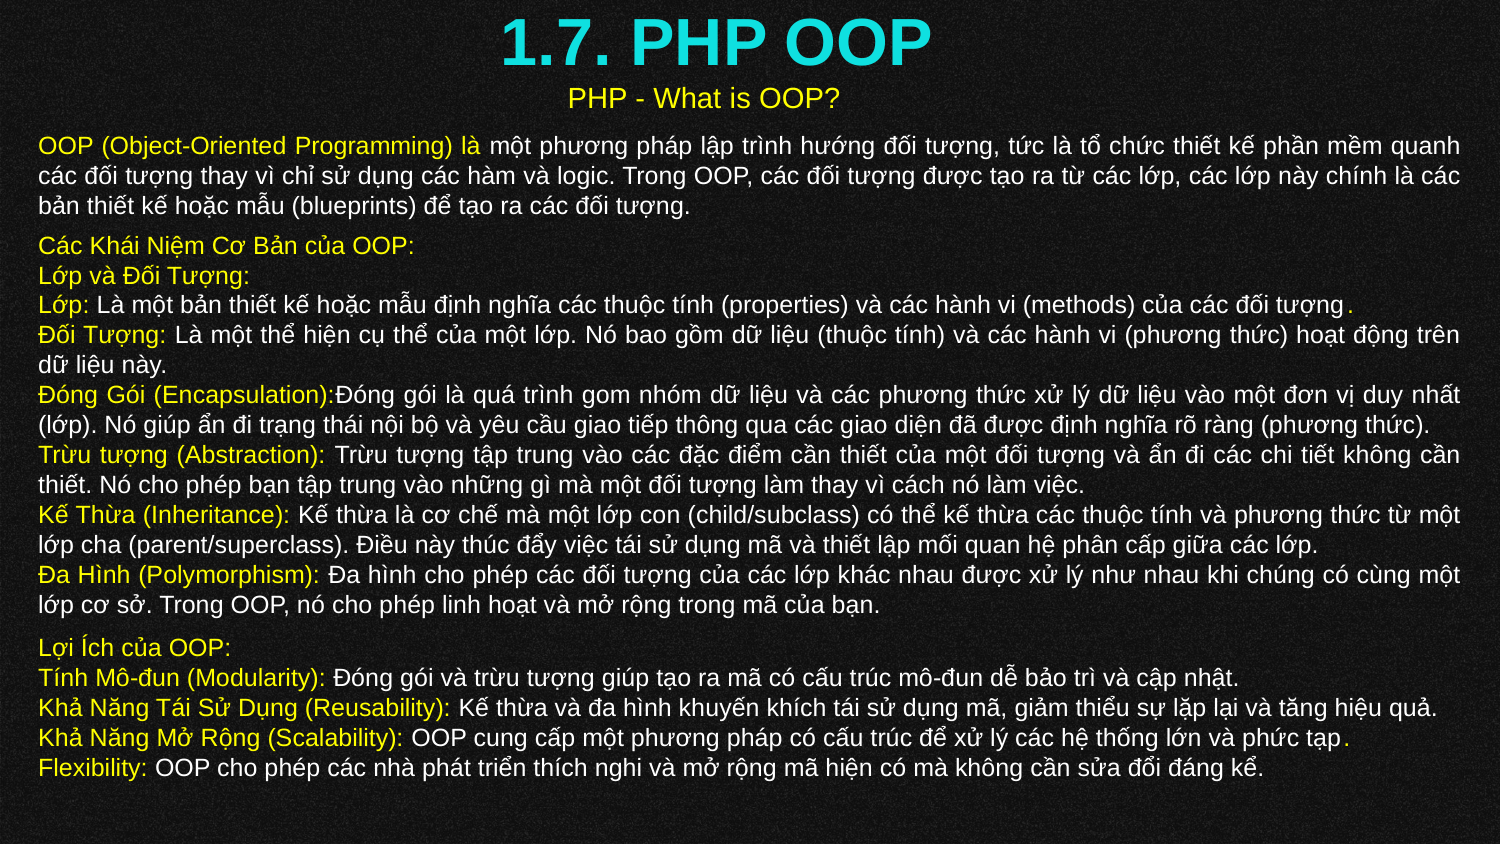

# 1.7. PHP OOP
PHP - What is OOP?
OOP (Object-Oriented Programming) là một phương pháp lập trình hướng đối tượng, tức là tổ chức thiết kế phần mềm quanh các đối tượng thay vì chỉ sử dụng các hàm và logic. Trong OOP, các đối tượng được tạo ra từ các lớp, các lớp này chính là các bản thiết kế hoặc mẫu (blueprints) để tạo ra các đối tượng.
Các Khái Niệm Cơ Bản của OOP:
Lớp và Đối Tượng:
Lớp: Là một bản thiết kế hoặc mẫu định nghĩa các thuộc tính (properties) và các hành vi (methods) của các đối tượng.
Đối Tượng: Là một thể hiện cụ thể của một lớp. Nó bao gồm dữ liệu (thuộc tính) và các hành vi (phương thức) hoạt động trên dữ liệu này.
Đóng Gói (Encapsulation):Đóng gói là quá trình gom nhóm dữ liệu và các phương thức xử lý dữ liệu vào một đơn vị duy nhất (lớp). Nó giúp ẩn đi trạng thái nội bộ và yêu cầu giao tiếp thông qua các giao diện đã được định nghĩa rõ ràng (phương thức).
Trừu tượng (Abstraction): Trừu tượng tập trung vào các đặc điểm cần thiết của một đối tượng và ẩn đi các chi tiết không cần thiết. Nó cho phép bạn tập trung vào những gì mà một đối tượng làm thay vì cách nó làm việc.
Kế Thừa (Inheritance): Kế thừa là cơ chế mà một lớp con (child/subclass) có thể kế thừa các thuộc tính và phương thức từ một lớp cha (parent/superclass). Điều này thúc đẩy việc tái sử dụng mã và thiết lập mối quan hệ phân cấp giữa các lớp.
Đa Hình (Polymorphism): Đa hình cho phép các đối tượng của các lớp khác nhau được xử lý như nhau khi chúng có cùng một lớp cơ sở. Trong OOP, nó cho phép linh hoạt và mở rộng trong mã của bạn.
Lợi Ích của OOP:
Tính Mô-đun (Modularity): Đóng gói và trừu tượng giúp tạo ra mã có cấu trúc mô-đun dễ bảo trì và cập nhật.
Khả Năng Tái Sử Dụng (Reusability): Kế thừa và đa hình khuyến khích tái sử dụng mã, giảm thiểu sự lặp lại và tăng hiệu quả.
Khả Năng Mở Rộng (Scalability): OOP cung cấp một phương pháp có cấu trúc để xử lý các hệ thống lớn và phức tạp.
Flexibility: OOP cho phép các nhà phát triển thích nghi và mở rộng mã hiện có mà không cần sửa đổi đáng kể.